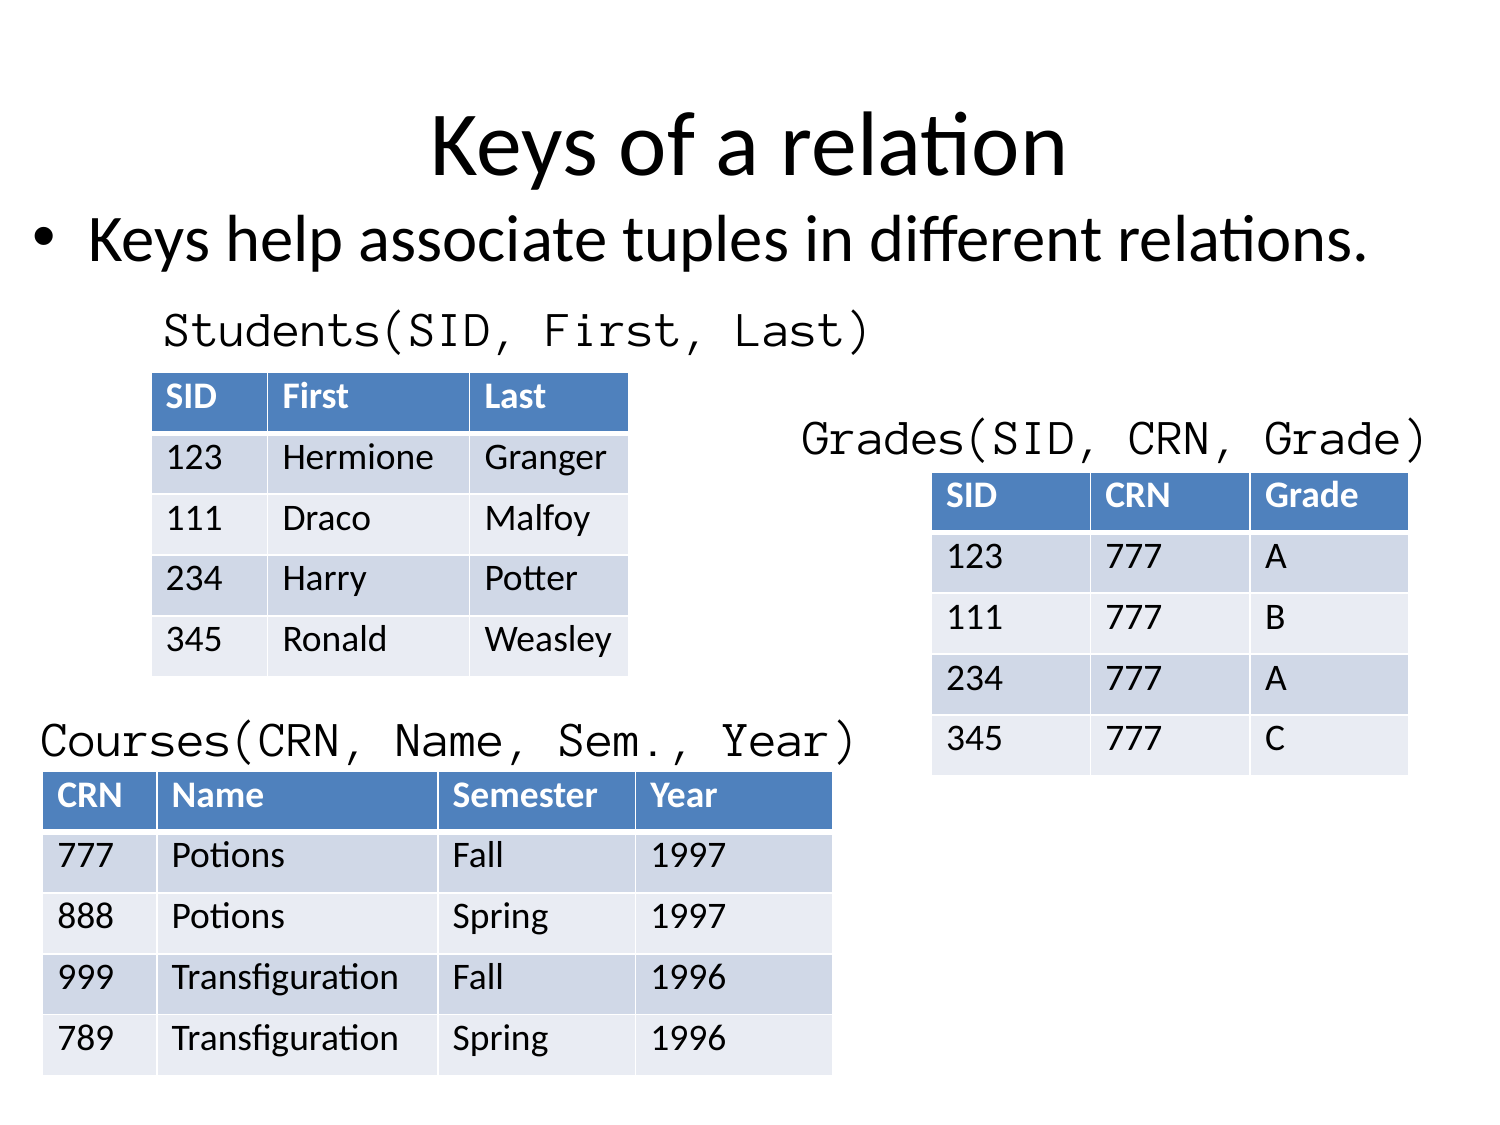

# Keys of a relation
Keys help associate tuples in different relations.
Students(SID, First, Last)
| SID | First | Last |
| --- | --- | --- |
| 123 | Hermione | Granger |
| 111 | Draco | Malfoy |
| 234 | Harry | Potter |
| 345 | Ronald | Weasley |
Grades(SID, CRN, Grade)
| SID | CRN | Grade |
| --- | --- | --- |
| 123 | 777 | A |
| 111 | 777 | B |
| 234 | 777 | A |
| 345 | 777 | C |
Courses(CRN, Name, Sem., Year)
| CRN | Name | Semester | Year |
| --- | --- | --- | --- |
| 777 | Potions | Fall | 1997 |
| 888 | Potions | Spring | 1997 |
| 999 | Transfiguration | Fall | 1996 |
| 789 | Transfiguration | Spring | 1996 |